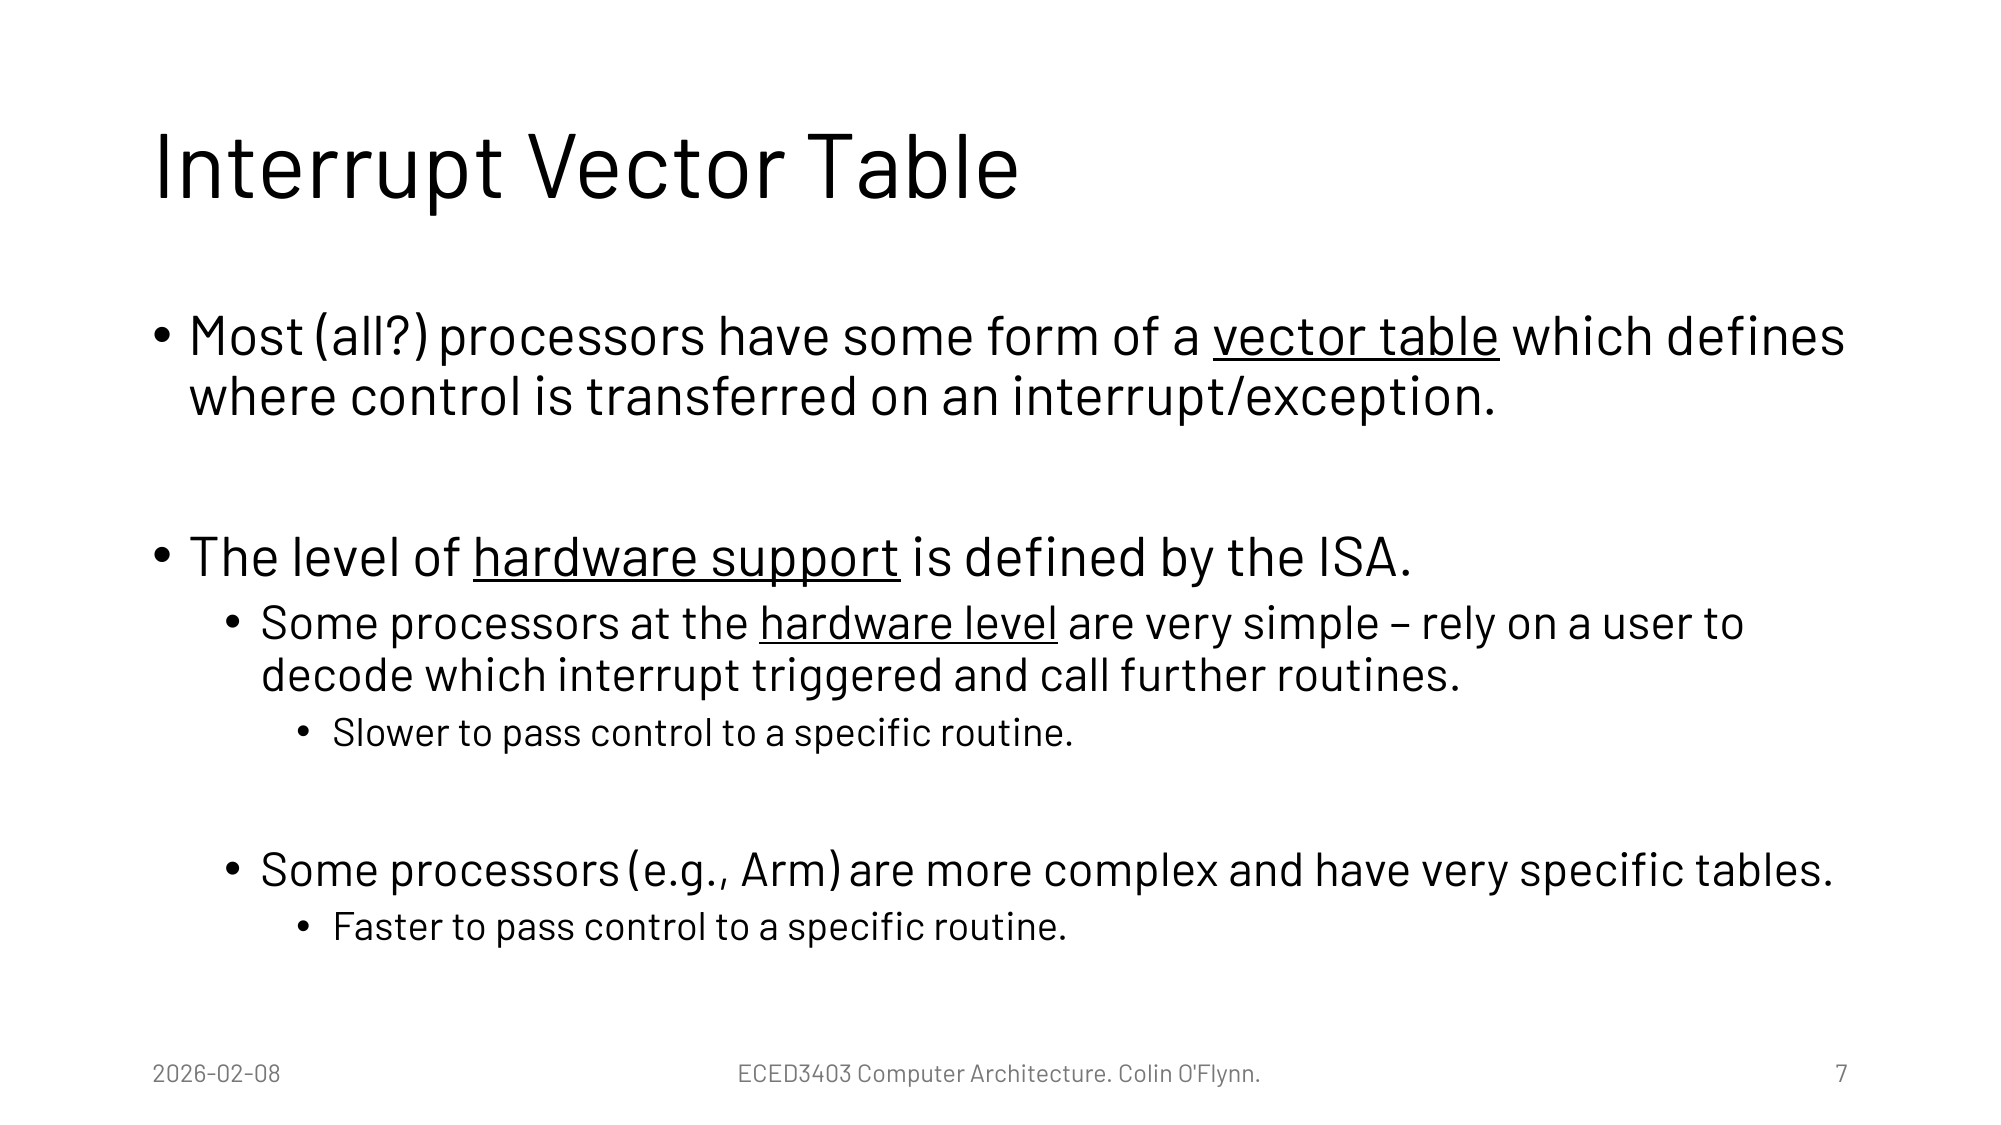

# Interrupt Vector Table
Most (all?) processors have some form of a vector table which defines where control is transferred on an interrupt/exception.

The level of hardware support is defined by the ISA.
Some processors at the hardware level are very simple – rely on a user to decode which interrupt triggered and call further routines.
Slower to pass control to a specific routine.

Some processors (e.g., Arm) are more complex and have very specific tables.
Faster to pass control to a specific routine.
2026-02-08
ECED3403 Computer Architecture. Colin O'Flynn.
7